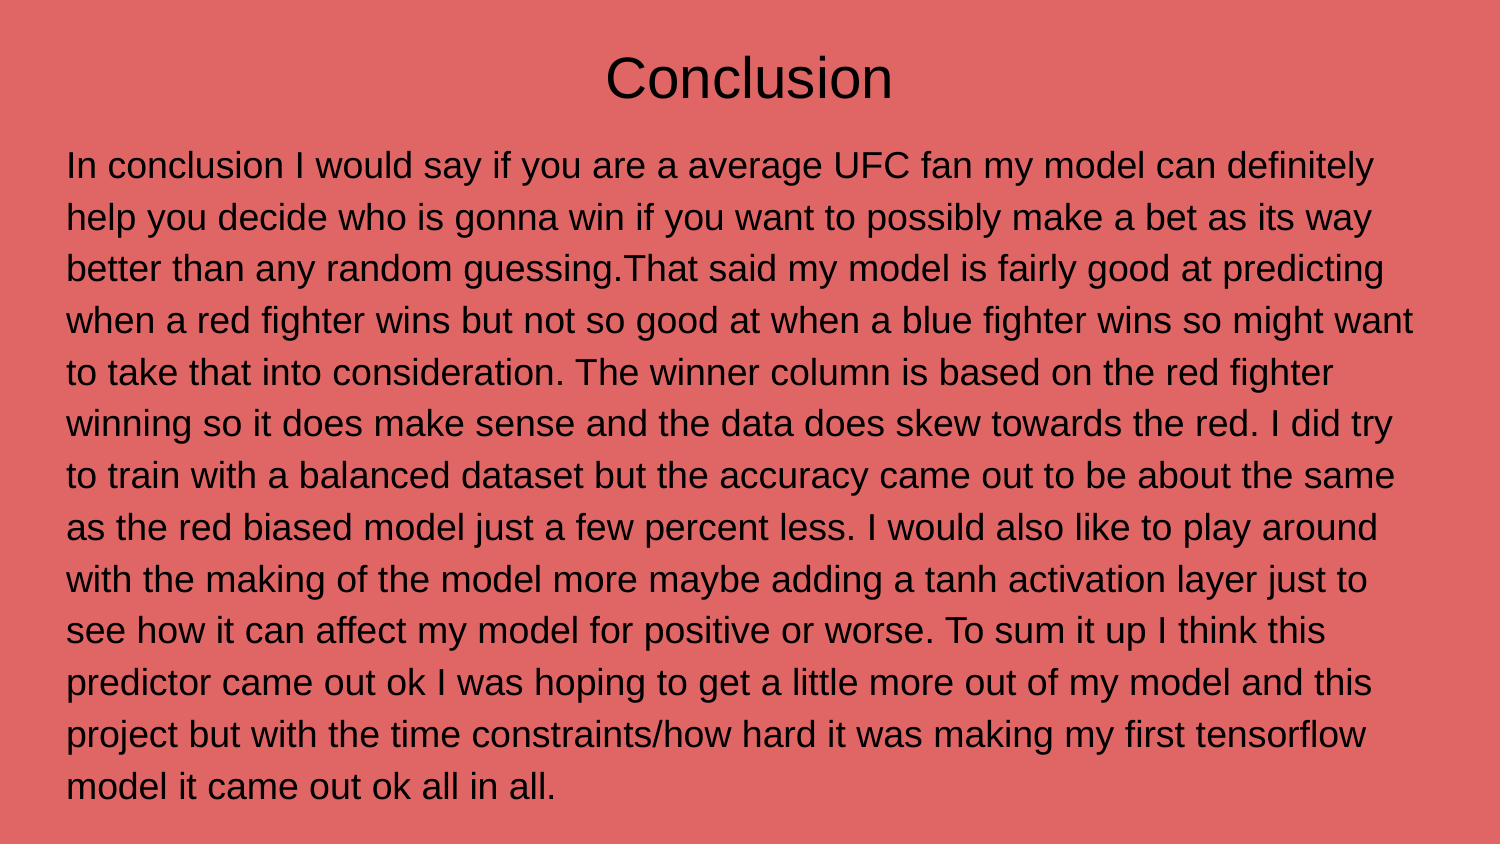

# Conclusion
In conclusion I would say if you are a average UFC fan my model can definitely help you decide who is gonna win if you want to possibly make a bet as its way better than any random guessing.That said my model is fairly good at predicting when a red fighter wins but not so good at when a blue fighter wins so might want to take that into consideration. The winner column is based on the red fighter winning so it does make sense and the data does skew towards the red. I did try to train with a balanced dataset but the accuracy came out to be about the same as the red biased model just a few percent less. I would also like to play around with the making of the model more maybe adding a tanh activation layer just to see how it can affect my model for positive or worse. To sum it up I think this predictor came out ok I was hoping to get a little more out of my model and this project but with the time constraints/how hard it was making my first tensorflow model it came out ok all in all.